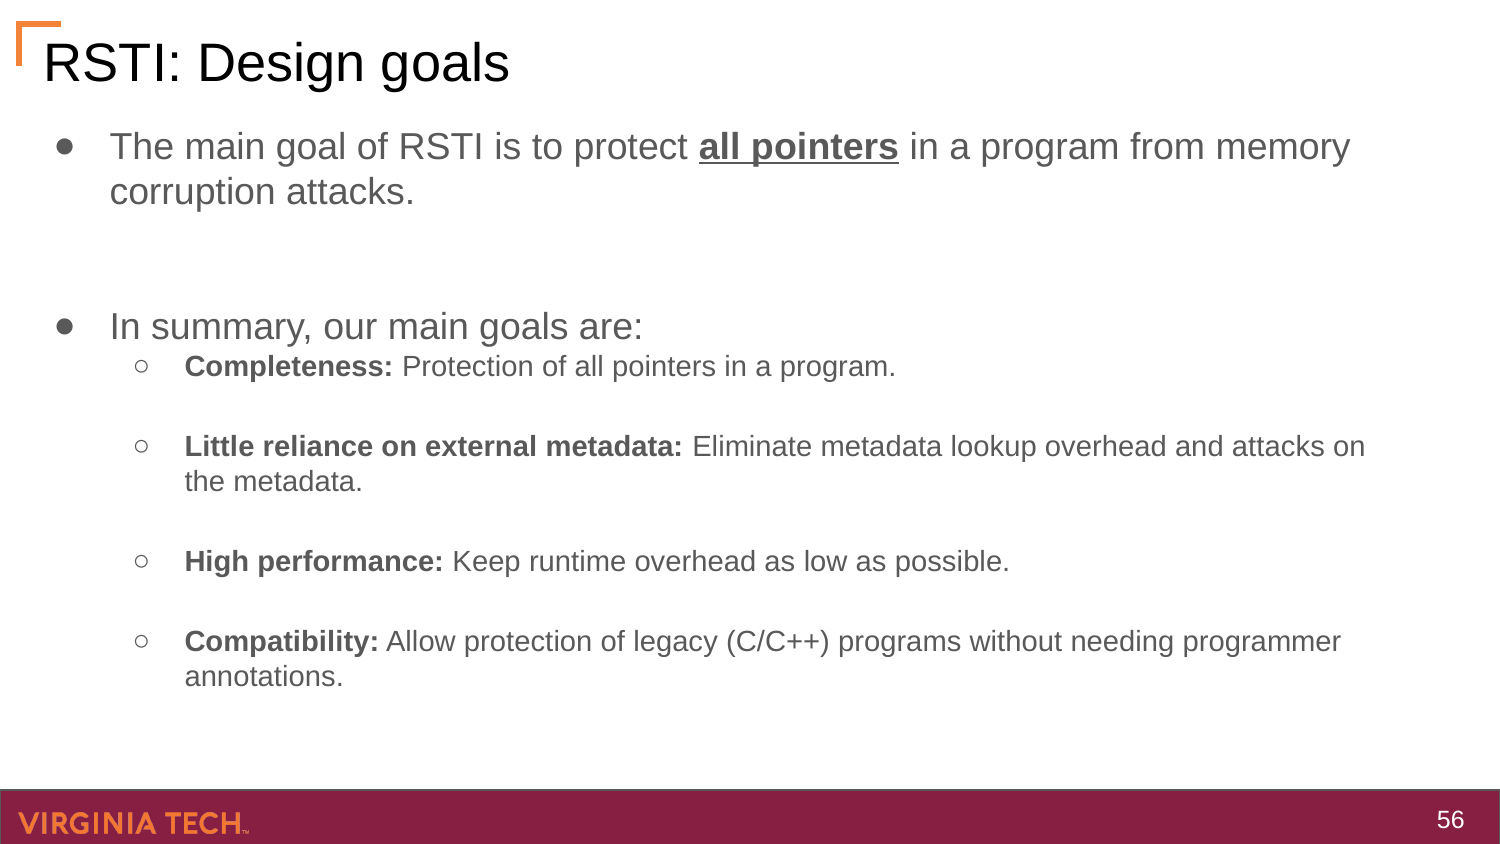

# RSTI: Design goals
The main goal of RSTI is to protect all pointers in a program from memory corruption attacks.

In summary, our main goals are:
Completeness: Protection of all pointers in a program.

Little reliance on external metadata: Eliminate metadata lookup overhead and attacks on the metadata.

High performance: Keep runtime overhead as low as possible.

Compatibility: Allow protection of legacy (C/C++) programs without needing programmer annotations.
56